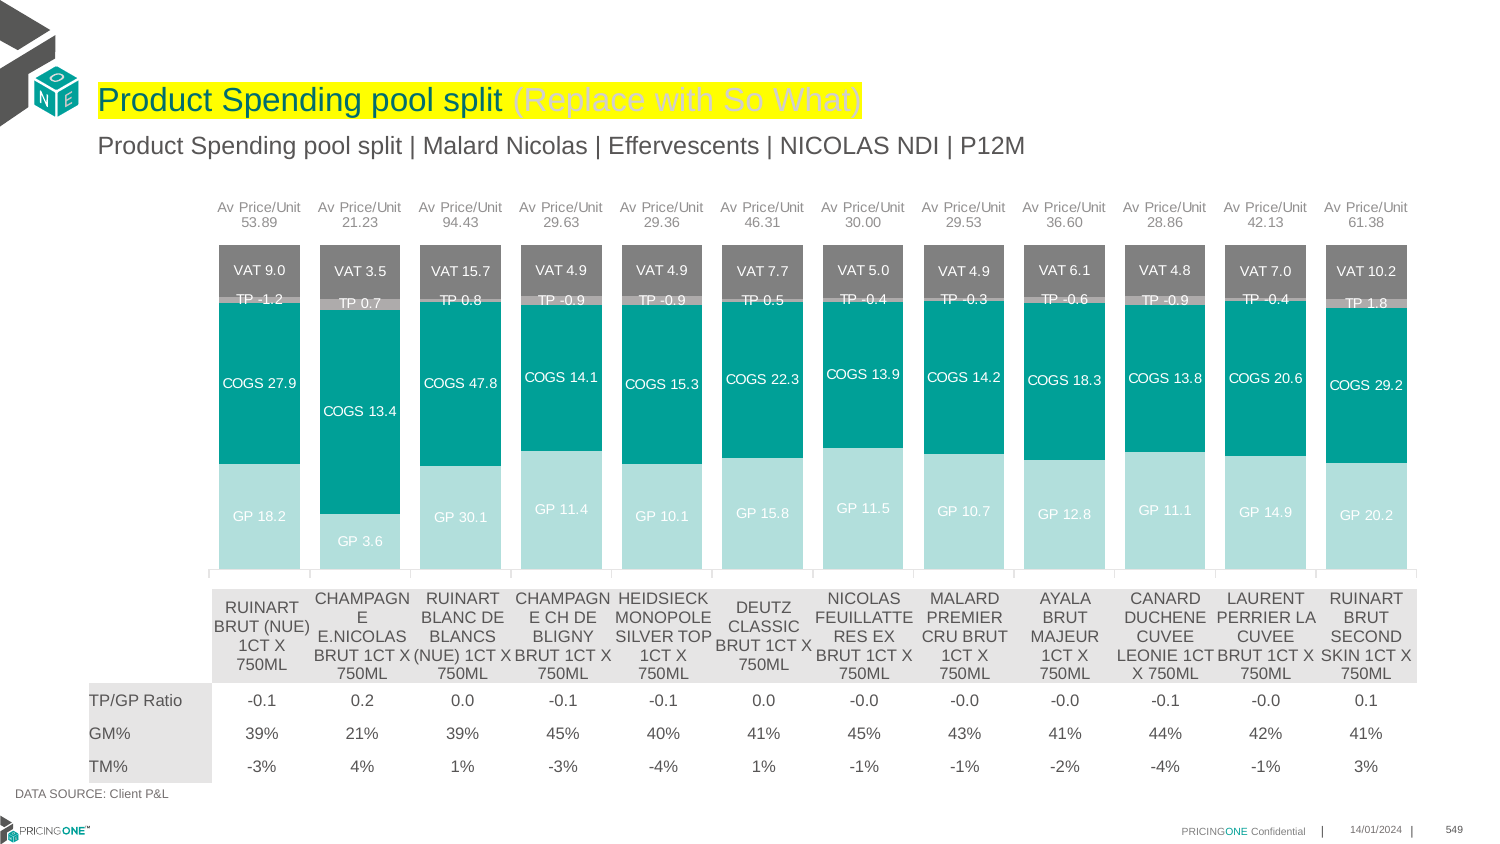

# Product Spending pool split (Replace with So What)
Product Spending pool split | Malard Nicolas | Effervescents | NICOLAS NDI | P12M

### Chart

| Category | GP | COGS | TP | VAT |
|---|---|---|---|---|
| Av Price/Unit 53.89 | 18.17049292929293 | 27.906352525252526 | -1.1671191307009465 | 8.98194061830425 |
| Av Price/Unit 21.23 | 3.614454435787886 | 13.38736137220407 | 0.6923284493591346 | 3.538828851470219 |
| Av Price/Unit 94.43 | 30.05610550458716 | 47.79095596330276 | 0.8455990825688104 | 15.738532110091743 |
| Av Price/Unit 29.63 | 11.445799546632122 | 14.099331476683938 | -0.8560118523316085 | 4.937823834196891 |
| Av Price/Unit 29.36 | 10.108318721461186 | 15.258492237442924 | -0.8962738856273198 | 4.894107414655363 |
| Av Price/Unit 46.31 | 15.82533722334004 | 22.315542052313887 | 0.4507022132796763 | 7.71830985915493 |
| Av Price/Unit 30.00 | 11.497734782608696 | 13.864601475155279 | -0.3655712474120101 | 4.999353002070395 |
| Av Price/Unit 29.53 | 10.73782447078747 | 14.21100431837426 | -0.34110654812305796 | 4.921535421958791 |
| Av Price/Unit 36.60 | 12.786787798742138 | 18.343289056603773 | -0.629028637316555 | 6.100209643605867 |
| Av Price/Unit 28.86 | 11.09099070749736 | 13.845073812038013 | -0.8881940513903537 | 4.809574093629001 |
| Av Price/Unit 42.13 | 14.938444334975369 | 20.579165188834157 | -0.40950881226053326 | 7.021620142309794 |
| Av Price/Unit 61.38 | 20.175511486486485 | 29.21957533783784 | 1.7507465090090193 | 10.229166666666663 |
|  | RUINART BRUT (NUE) 1CT X 750ML | CHAMPAGNE E.NICOLAS BRUT 1CT X 750ML | RUINART BLANC DE BLANCS (NUE) 1CT X 750ML | CHAMPAGNE CH DE BLIGNY BRUT 1CT X 750ML | HEIDSIECK MONOPOLE SILVER TOP 1CT X 750ML | DEUTZ CLASSIC BRUT 1CT X 750ML | NICOLAS FEUILLATTE RES EX BRUT 1CT X 750ML | MALARD PREMIER CRU BRUT 1CT X 750ML | AYALA BRUT MAJEUR 1CT X 750ML | CANARD DUCHENE CUVEE LEONIE 1CT X 750ML | LAURENT PERRIER LA CUVEE BRUT 1CT X 750ML | RUINART BRUT SECOND SKIN 1CT X 750ML |
| --- | --- | --- | --- | --- | --- | --- | --- | --- | --- | --- | --- | --- |
| TP/GP Ratio | -0.1 | 0.2 | 0.0 | -0.1 | -0.1 | 0.0 | -0.0 | -0.0 | -0.0 | -0.1 | -0.0 | 0.1 |
| GM% | 39% | 21% | 39% | 45% | 40% | 41% | 45% | 43% | 41% | 44% | 42% | 41% |
| TM% | -3% | 4% | 1% | -3% | -4% | 1% | -1% | -1% | -2% | -4% | -1% | 3% |
DATA SOURCE: Client P&L

14/01/2024
549